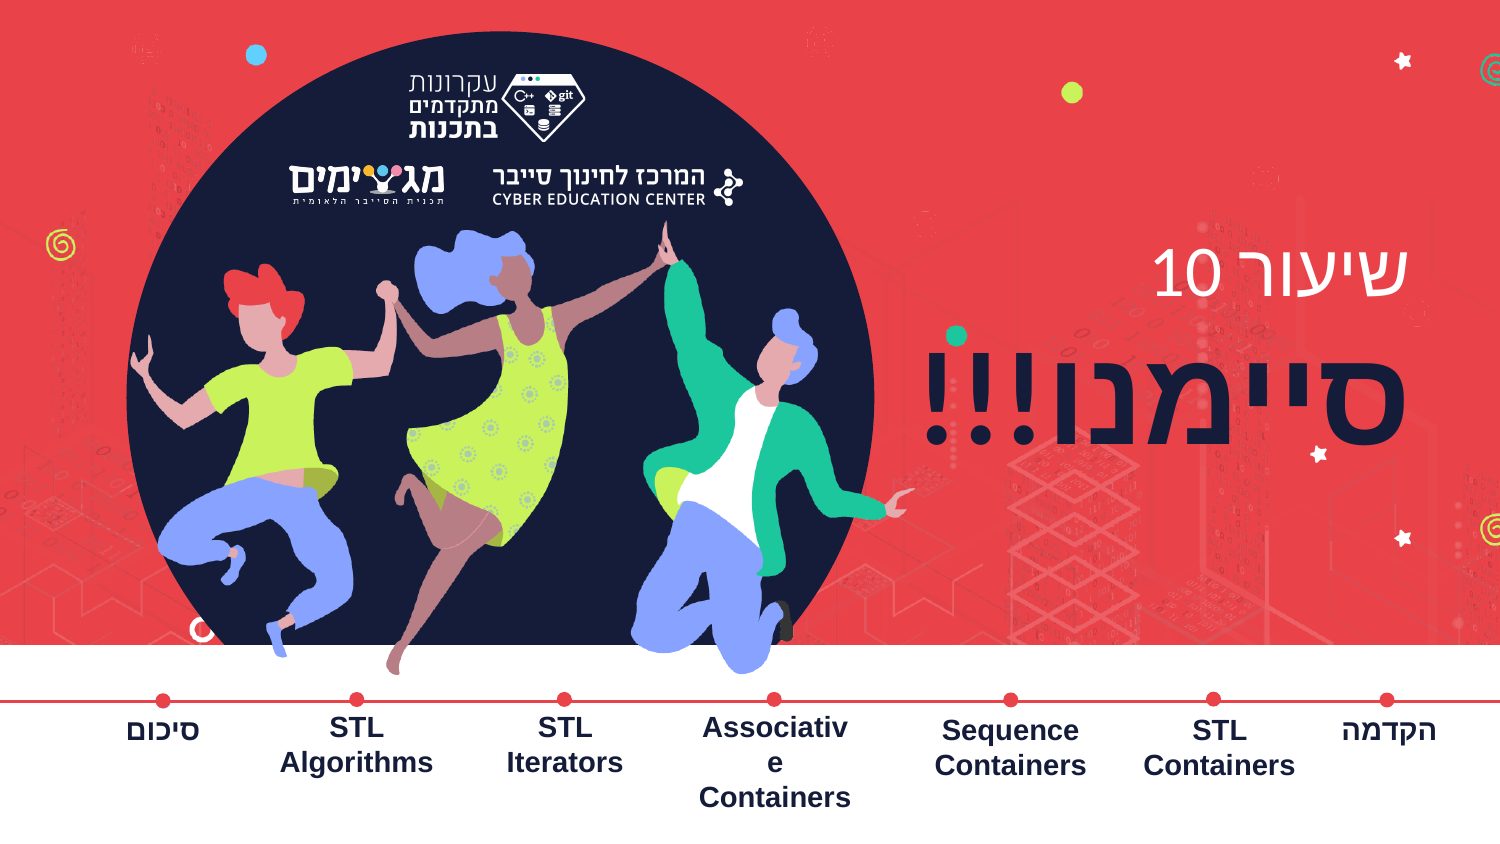

# שיעור 10
סיימנו!!!

STL Algorithms
STL Iterators
Associative Containers
סיכום
Sequence Containers
STL Containers
הקדמה